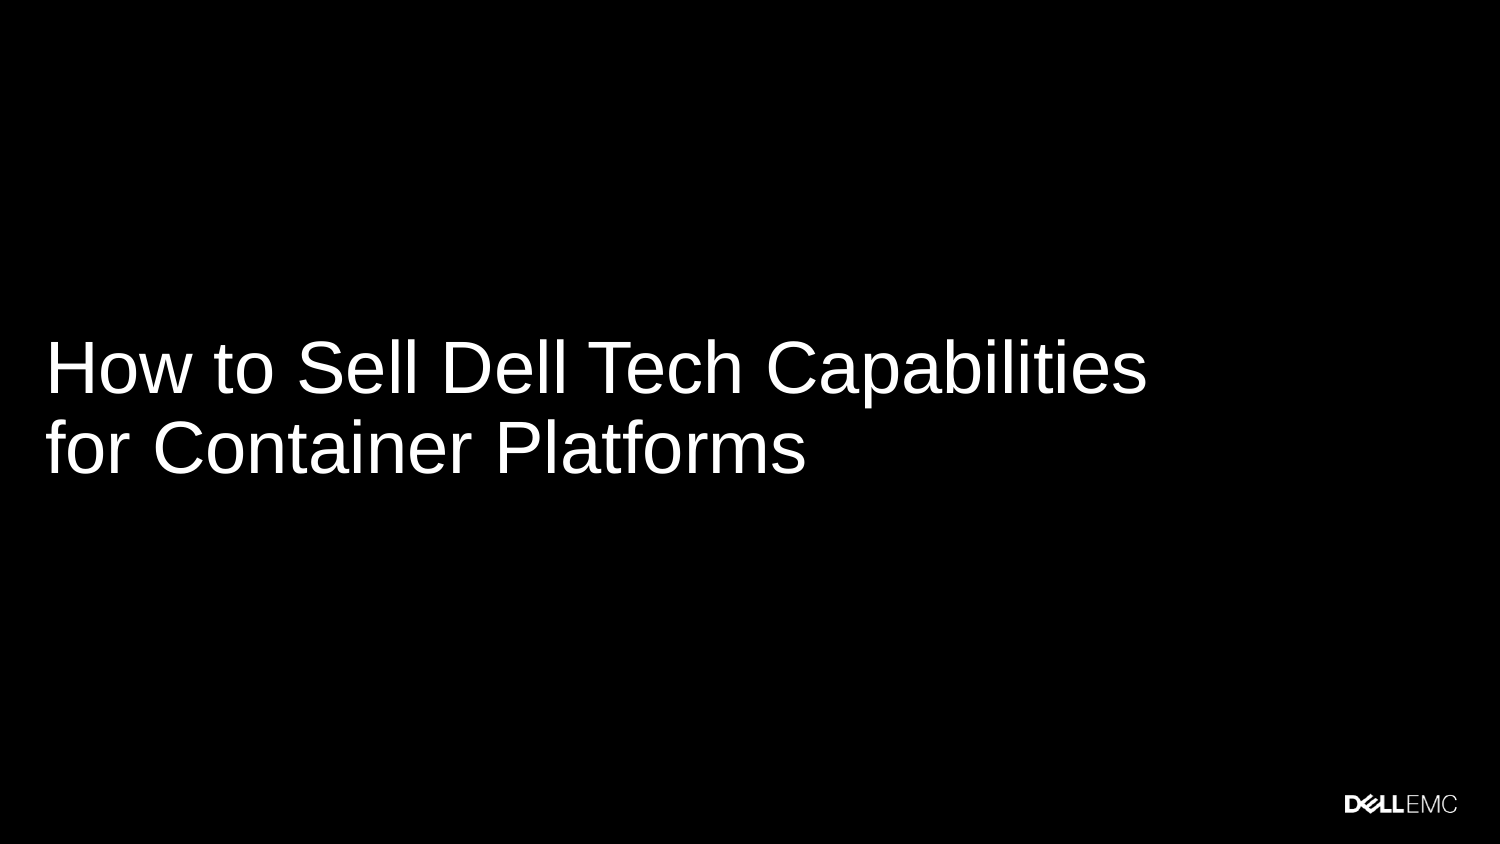

# How to Sell Dell Tech Capabilities for Container Platforms